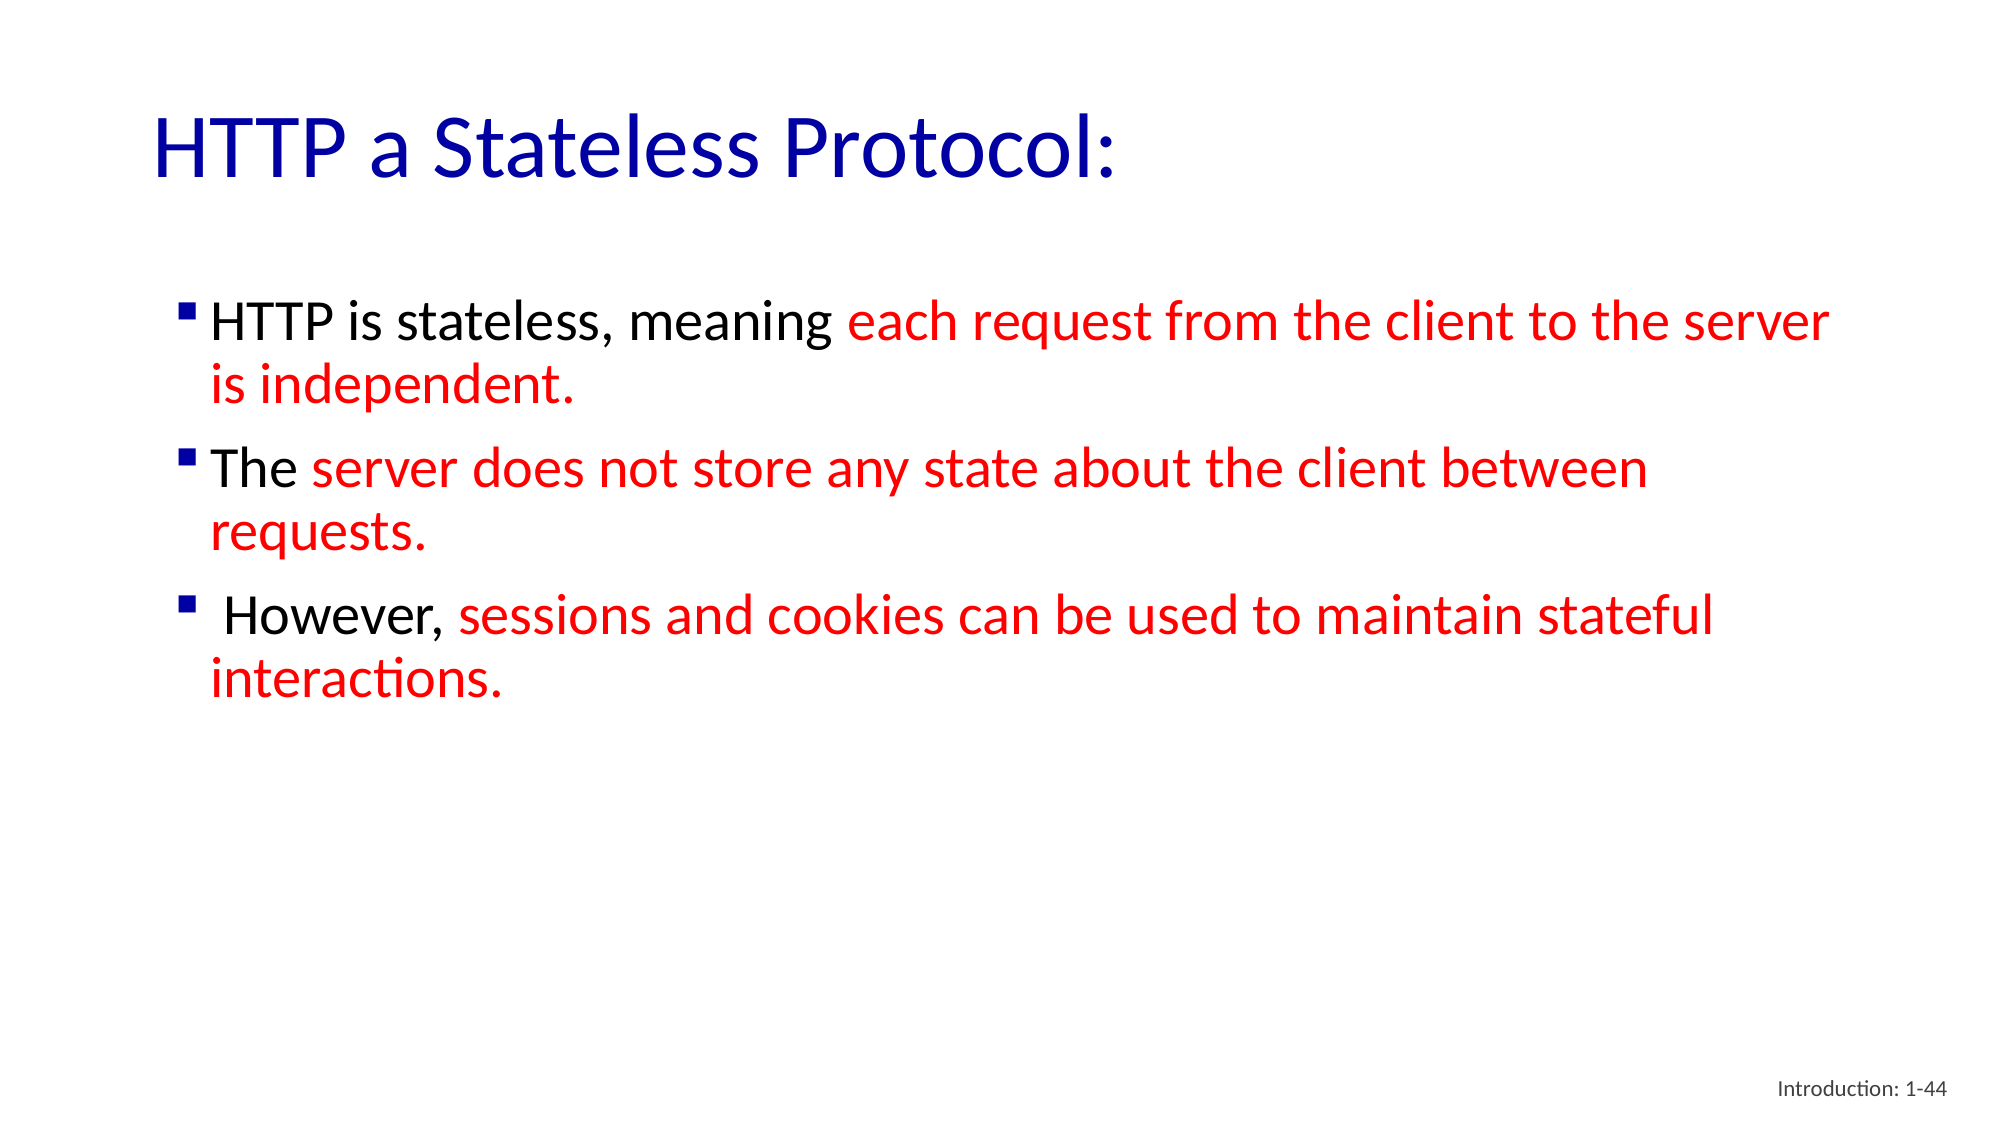

# HTTP a Stateless Protocol:
HTTP is stateless, meaning each request from the client to the server is independent.
The server does not store any state about the client between requests.
 However, sessions and cookies can be used to maintain stateful  interactions.
Introduction: 1-44